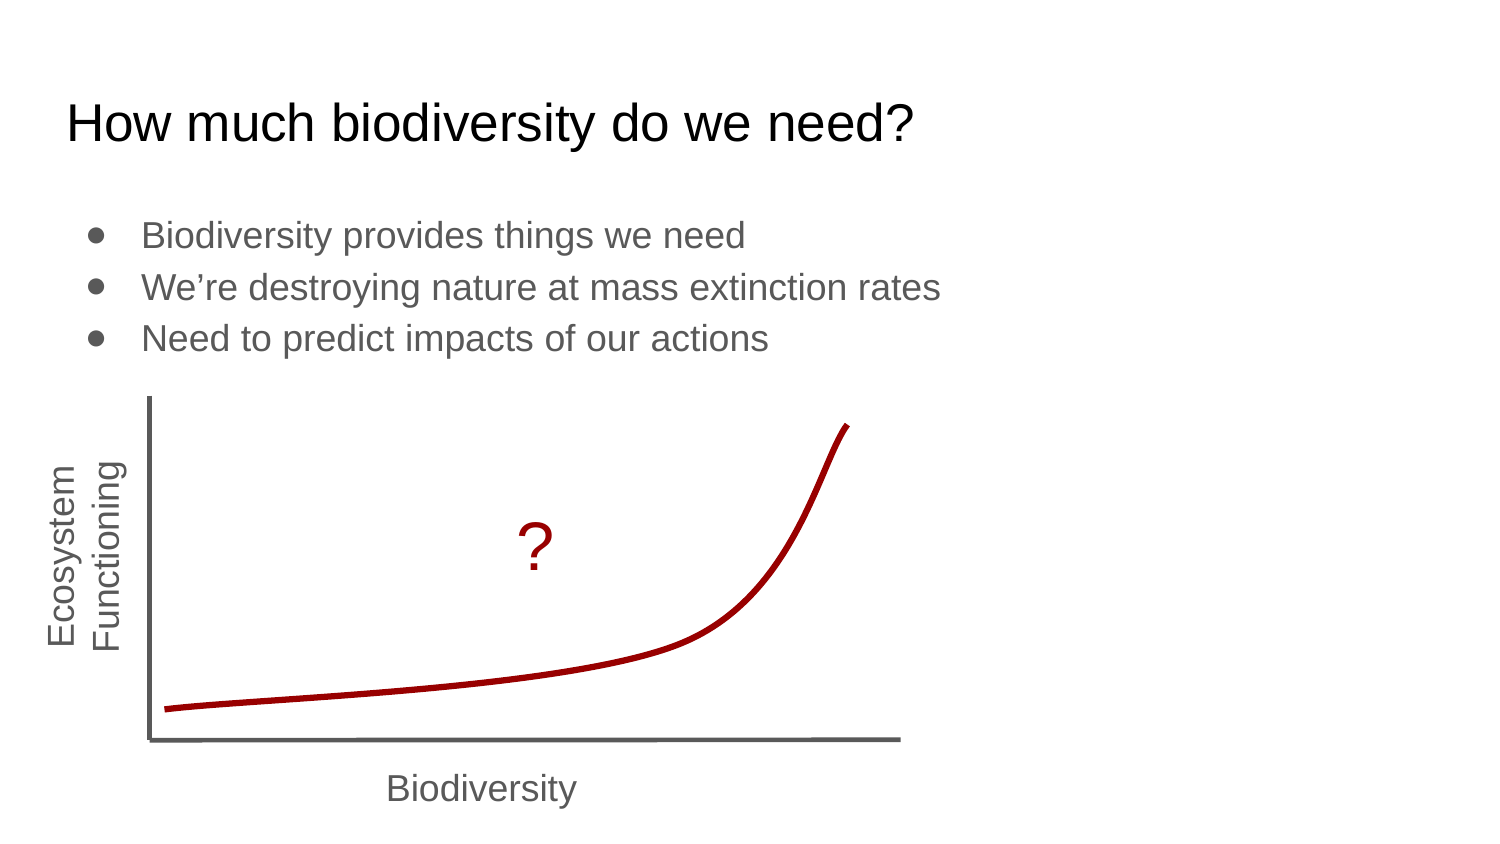

# How much biodiversity do we need?
Biodiversity provides things we need
We’re destroying nature at mass extinction rates
Need to predict impacts of our actions

?
Ecosystem
Functioning
Biodiversity